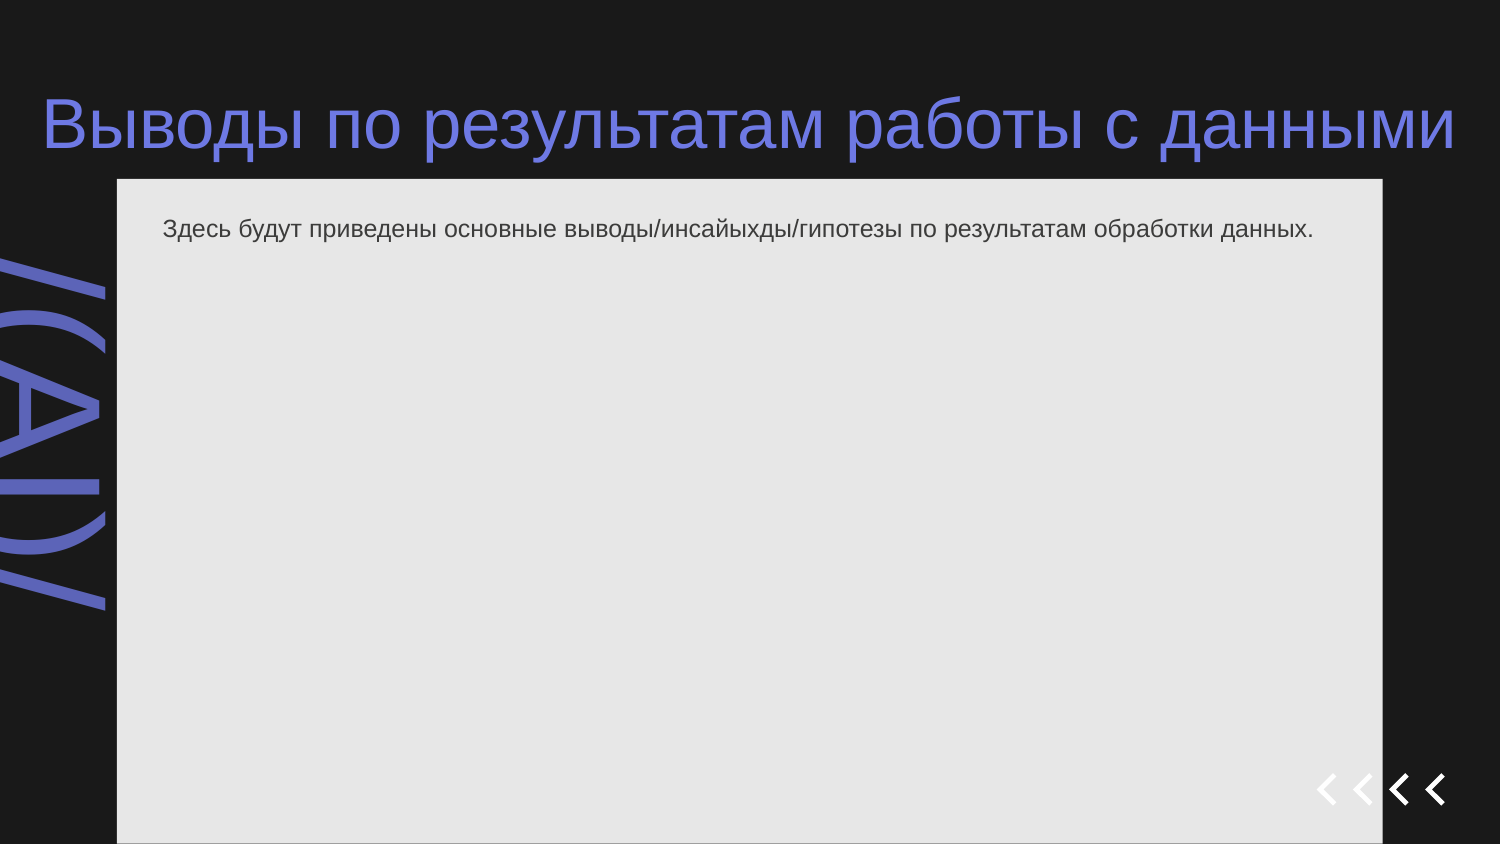

# Выводы по результатам работы с данными
Здесь будут приведены основные выводы/инсайыхды/гипотезы по результатам обработки данных.